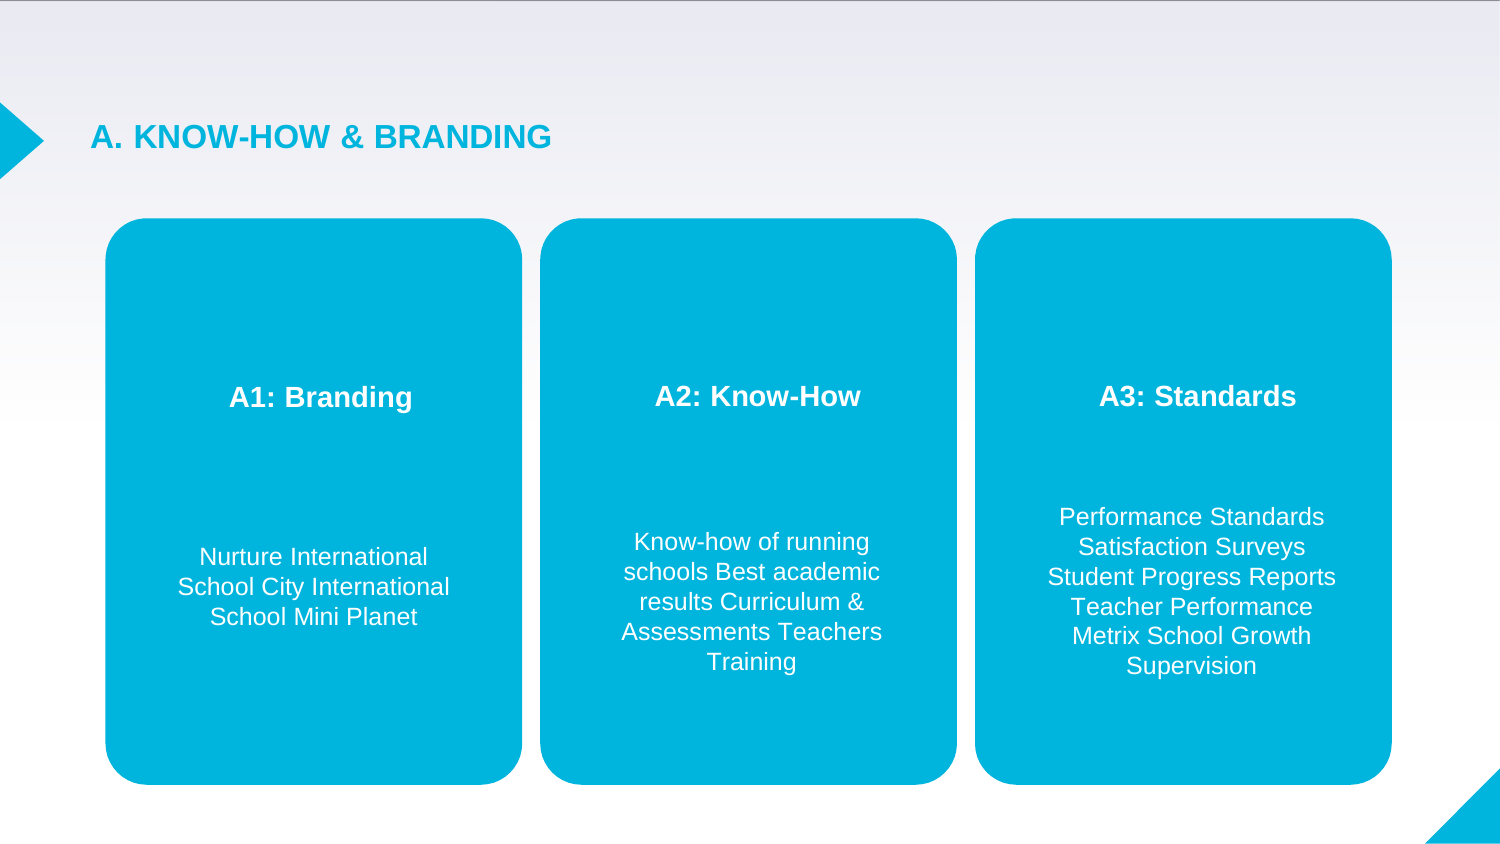

# A. KNOW-HOW & BRANDING

A2: Know-How
A3: Standards
A1: Branding
Performance Standards Satisfaction Surveys Student Progress Reports Teacher Performance Metrix School Growth
Supervision
Know-how of running schools Best academic results Curriculum & Assessments Teachers Training
Nurture International School City International School Mini Planet